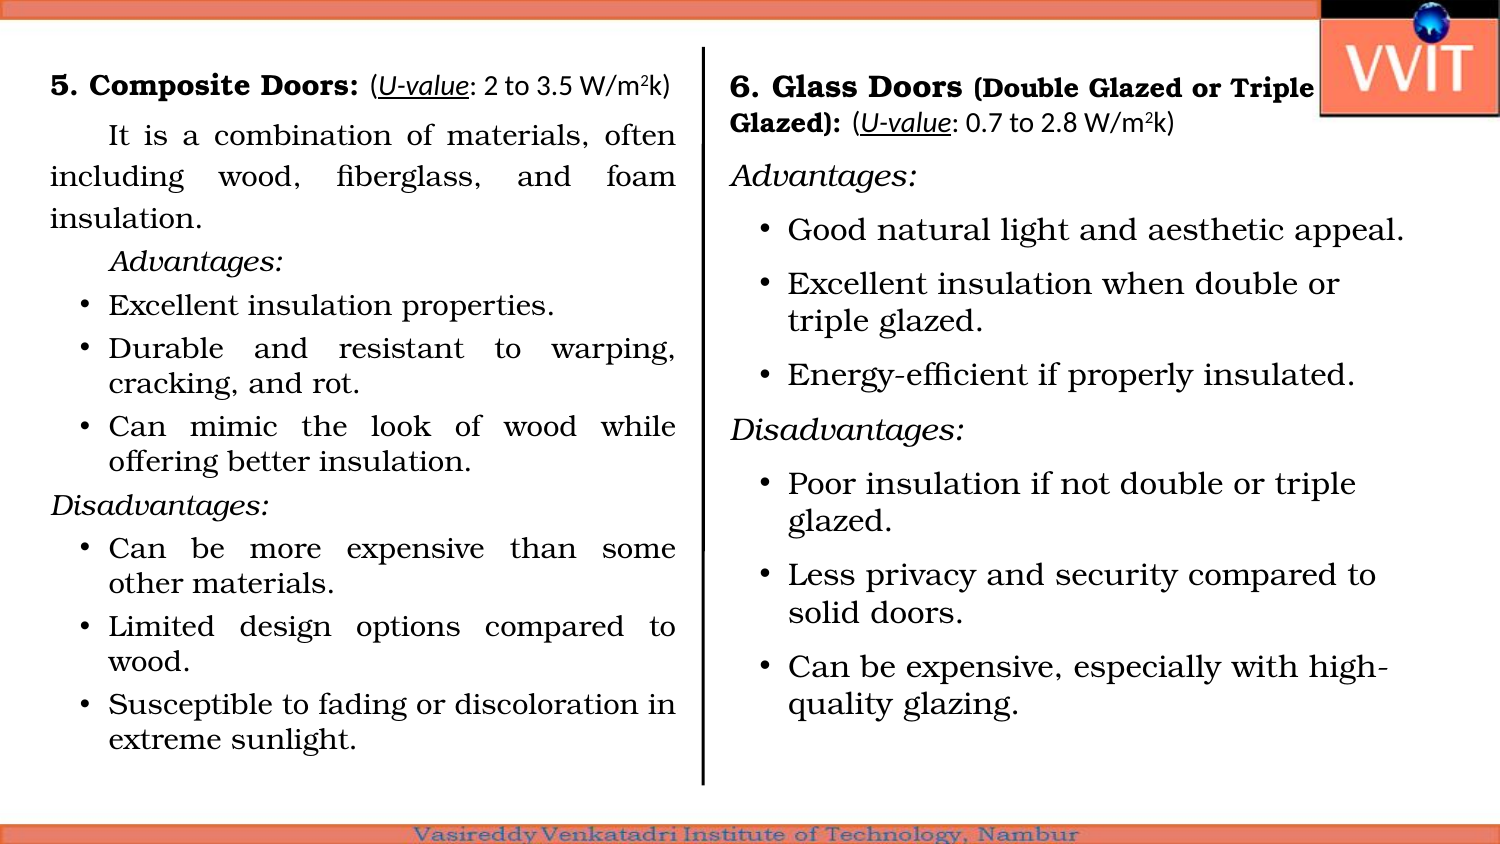

5. Composite Doors: (U-value: 2 to 3.5 W/m2k)
It is a combination of materials, often including wood, fiberglass, and foam insulation.
Advantages:
Excellent insulation properties.
Durable and resistant to warping, cracking, and rot.
Can mimic the look of wood while offering better insulation.
Disadvantages:
Can be more expensive than some other materials.
Limited design options compared to wood.
Susceptible to fading or discoloration in extreme sunlight.
6. Glass Doors (Double Glazed or Triple Glazed): (U-value: 0.7 to 2.8 W/m2k)
Advantages:
Good natural light and aesthetic appeal.
Excellent insulation when double or triple glazed.
Energy-efficient if properly insulated.
Disadvantages:
Poor insulation if not double or triple glazed.
Less privacy and security compared to solid doors.
Can be expensive, especially with high-quality glazing.